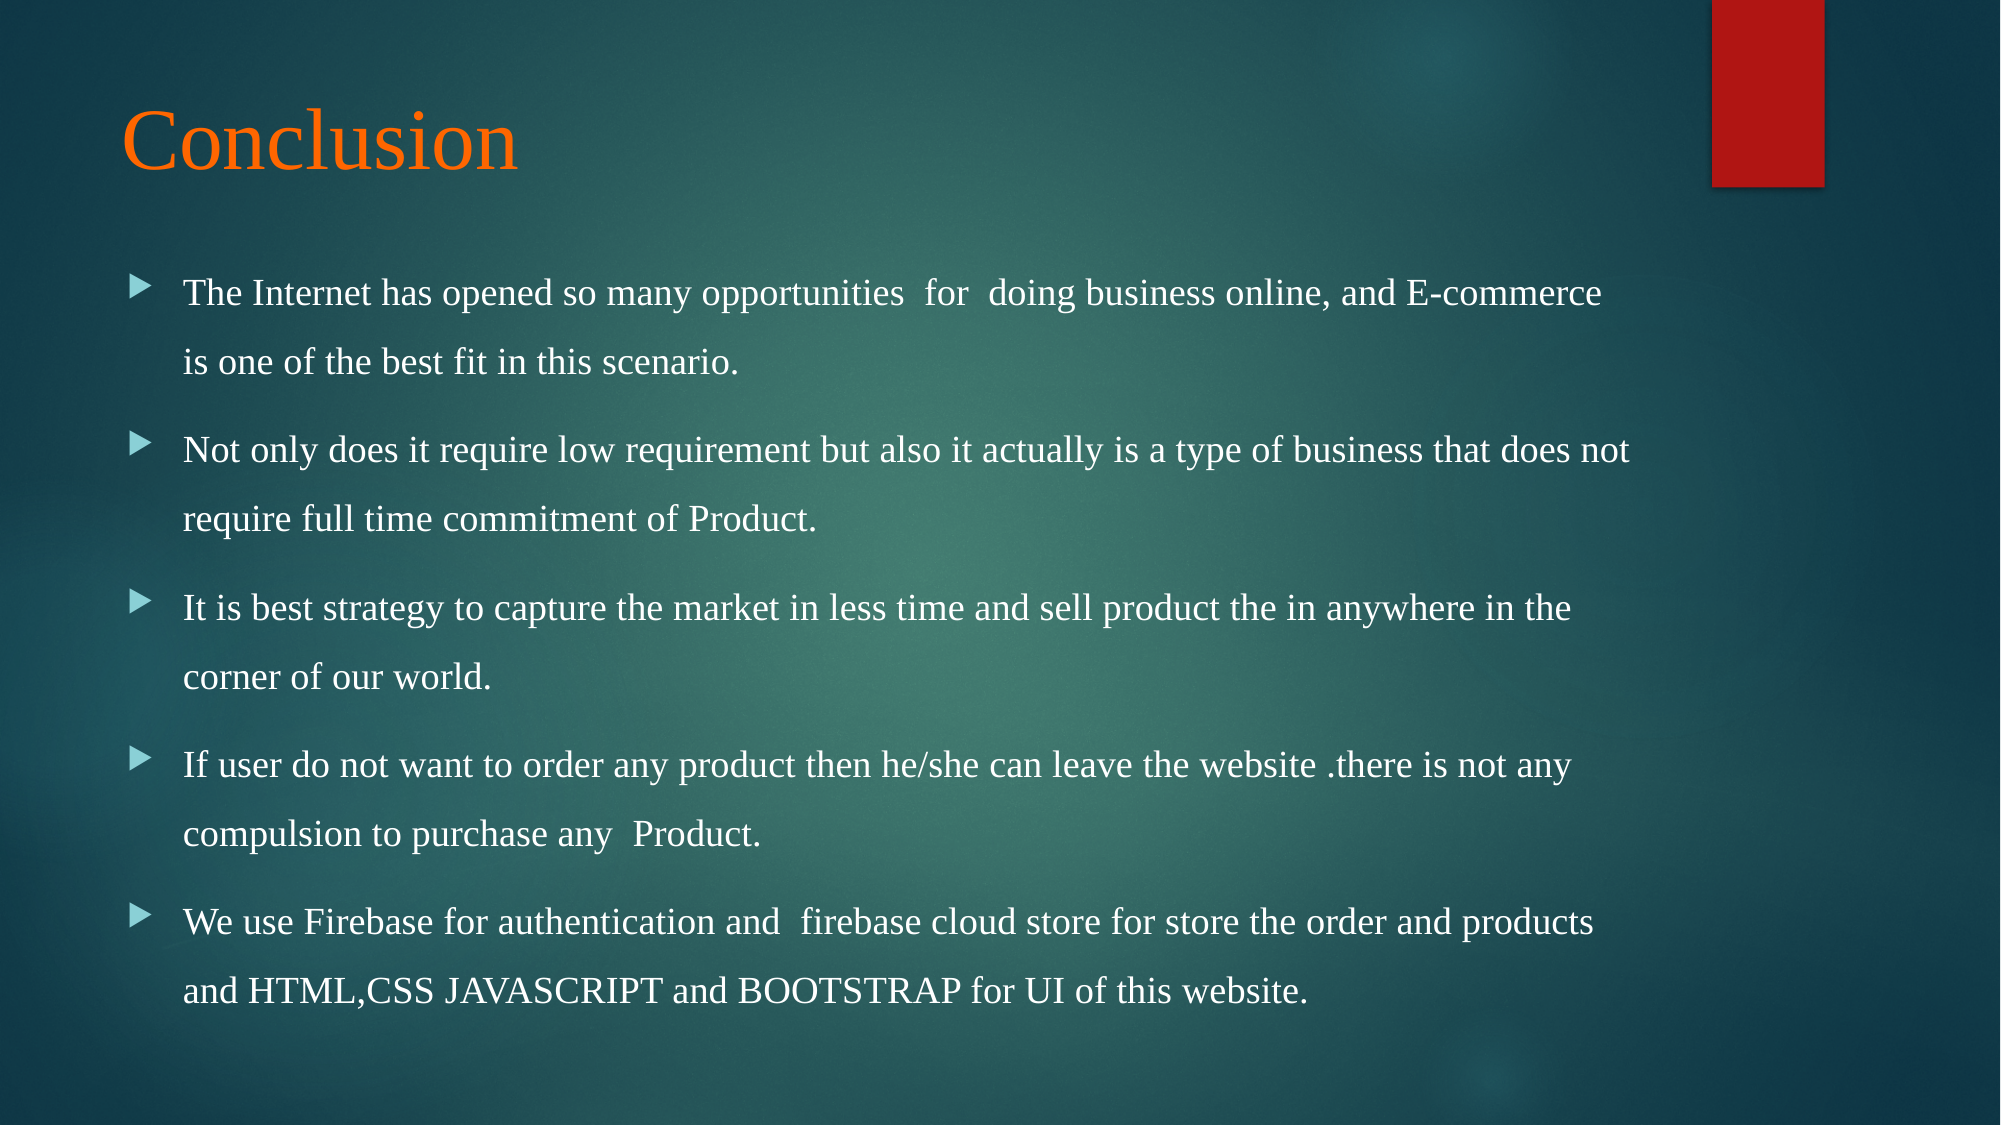

# Conclusion
The Internet has opened so many opportunities  for  doing business online, and E-commerce is one of the best fit in this scenario.
Not only does it require low requirement but also it actually is a type of business that does not require full time commitment of Product.
It is best strategy to capture the market in less time and sell product the in anywhere in the corner of our world.
If user do not want to order any product then he/she can leave the website .there is not any compulsion to purchase any  Product.
We use Firebase for authentication and  firebase cloud store for store the order and products and HTML,CSS JAVASCRIPT and BOOTSTRAP for UI of this website.